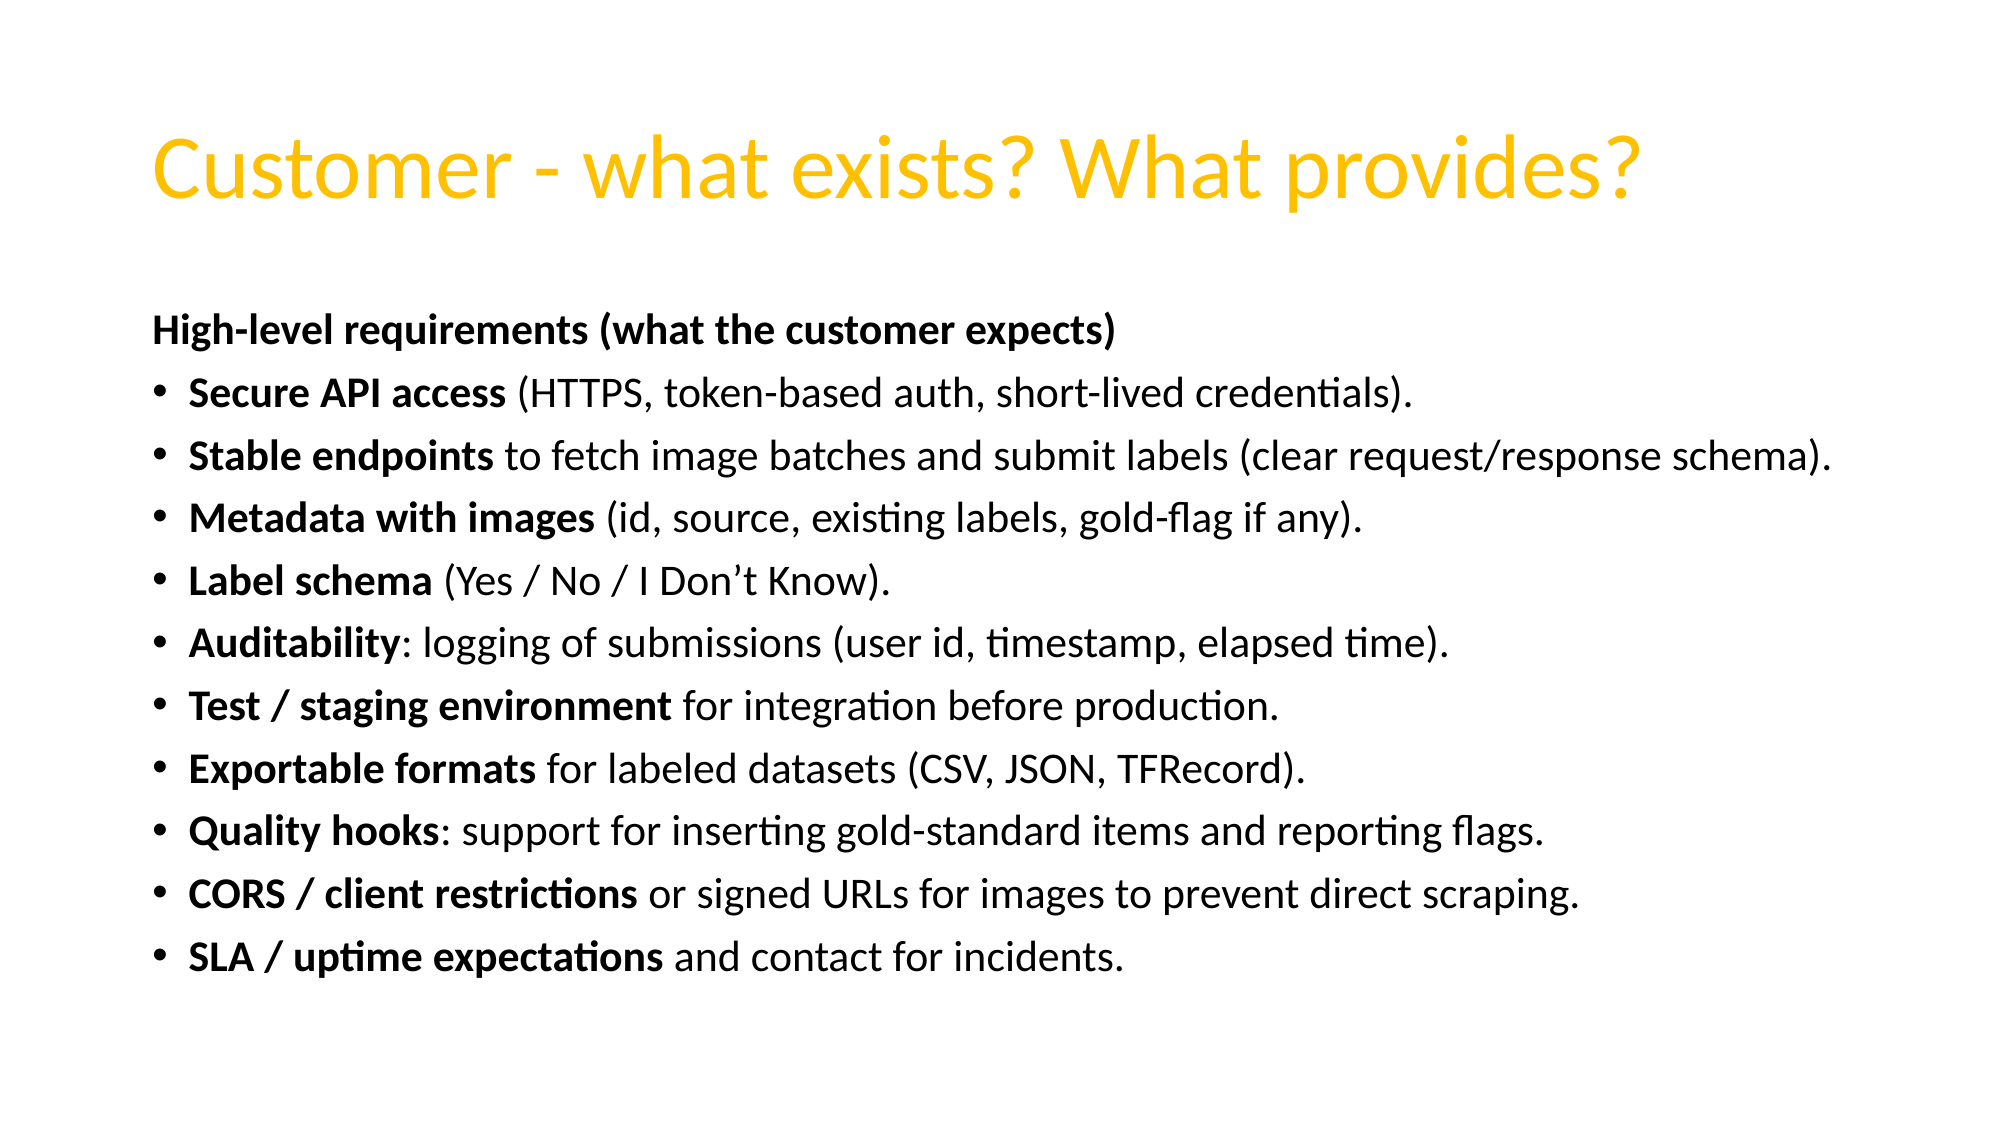

# Customer - what exists? What provides?
High-level requirements (what the customer expects)
Secure API access (HTTPS, token-based auth, short-lived credentials).
Stable endpoints to fetch image batches and submit labels (clear request/response schema).
Metadata with images (id, source, existing labels, gold-flag if any).
Label schema (Yes / No / I Don’t Know).
Auditability: logging of submissions (user id, timestamp, elapsed time).
Test / staging environment for integration before production.
Exportable formats for labeled datasets (CSV, JSON, TFRecord).
Quality hooks: support for inserting gold-standard items and reporting flags.
CORS / client restrictions or signed URLs for images to prevent direct scraping.
SLA / uptime expectations and contact for incidents.